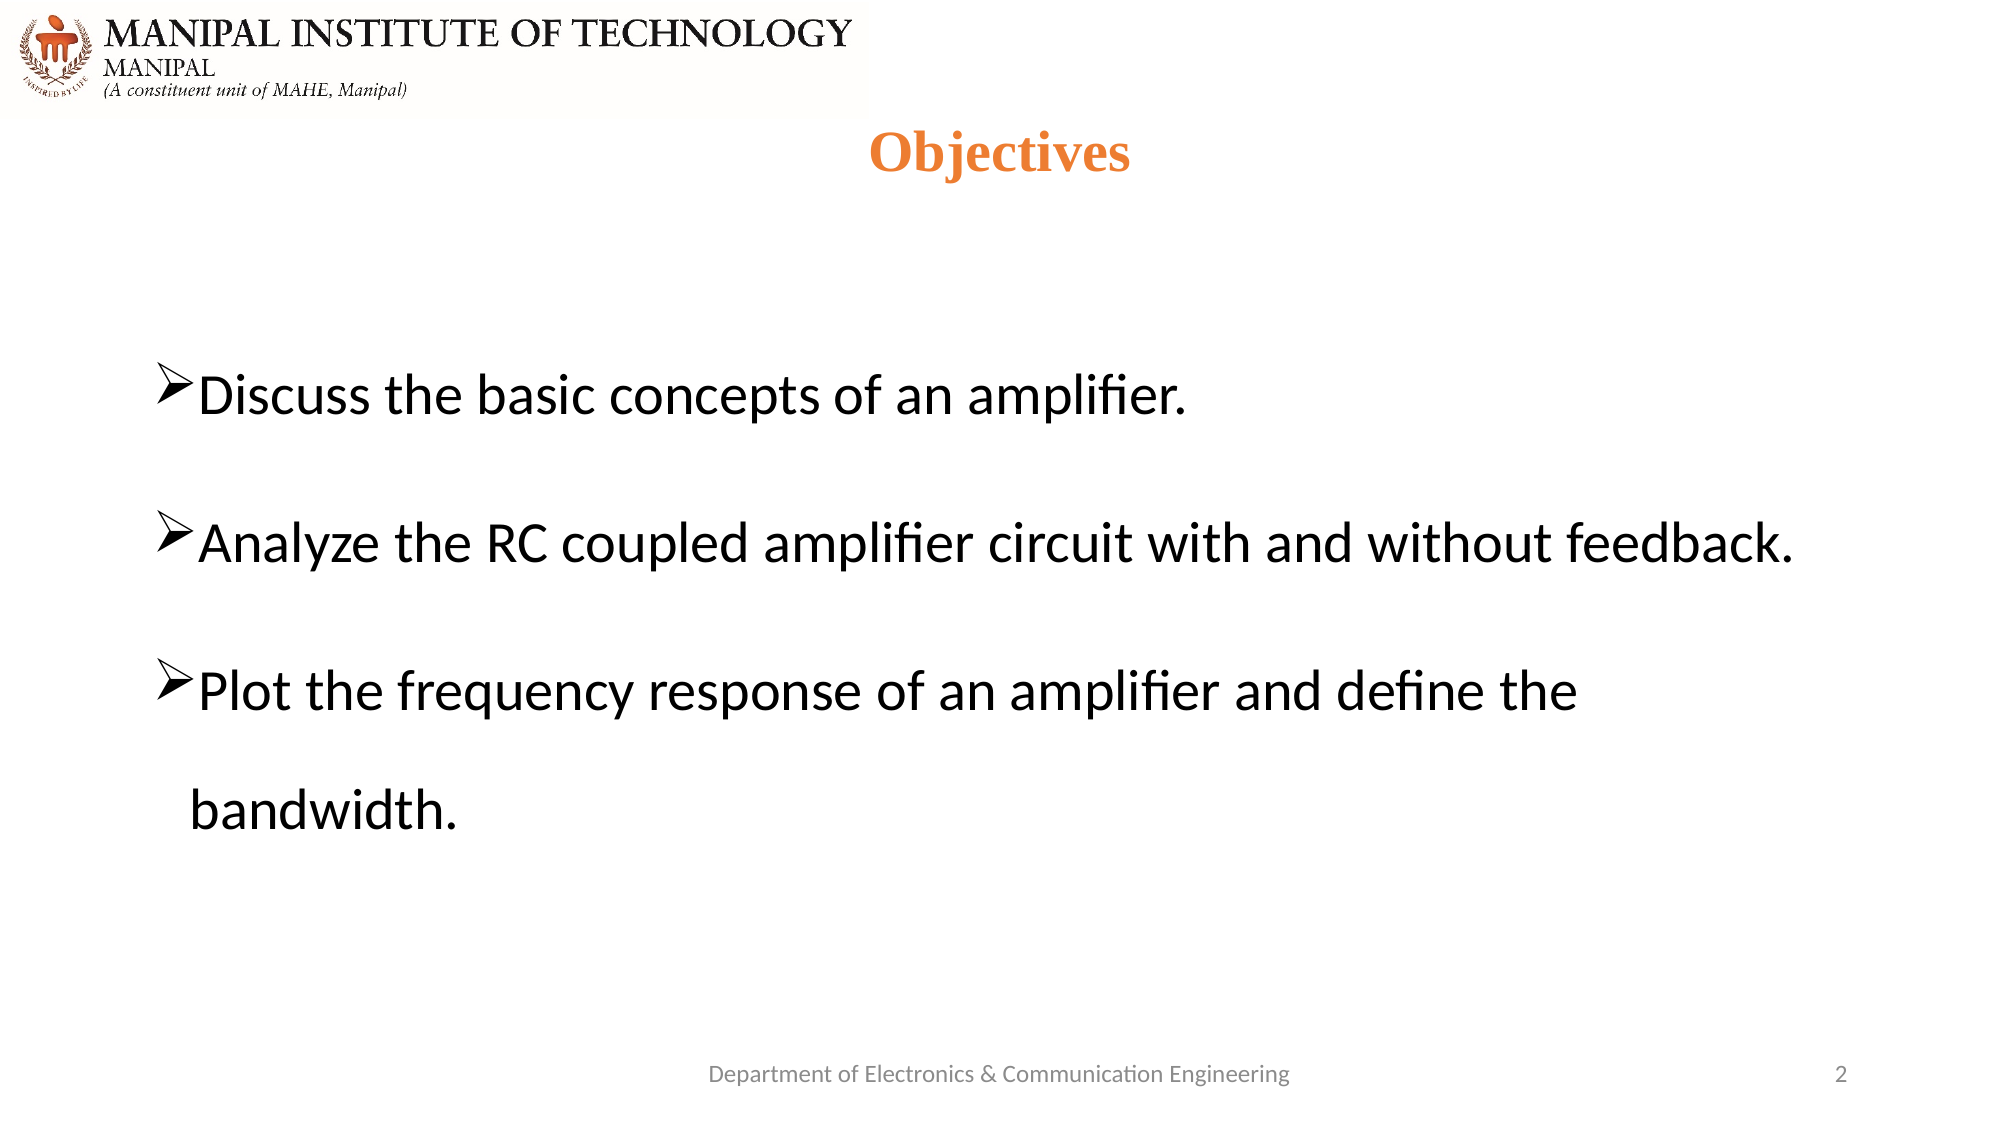

# Objectives
Discuss the basic concepts of an amplifier.
Analyze the RC coupled amplifier circuit with and without feedback.
Plot the frequency response of an amplifier and define the bandwidth.

Department of Electronics & Communication Engineering
2